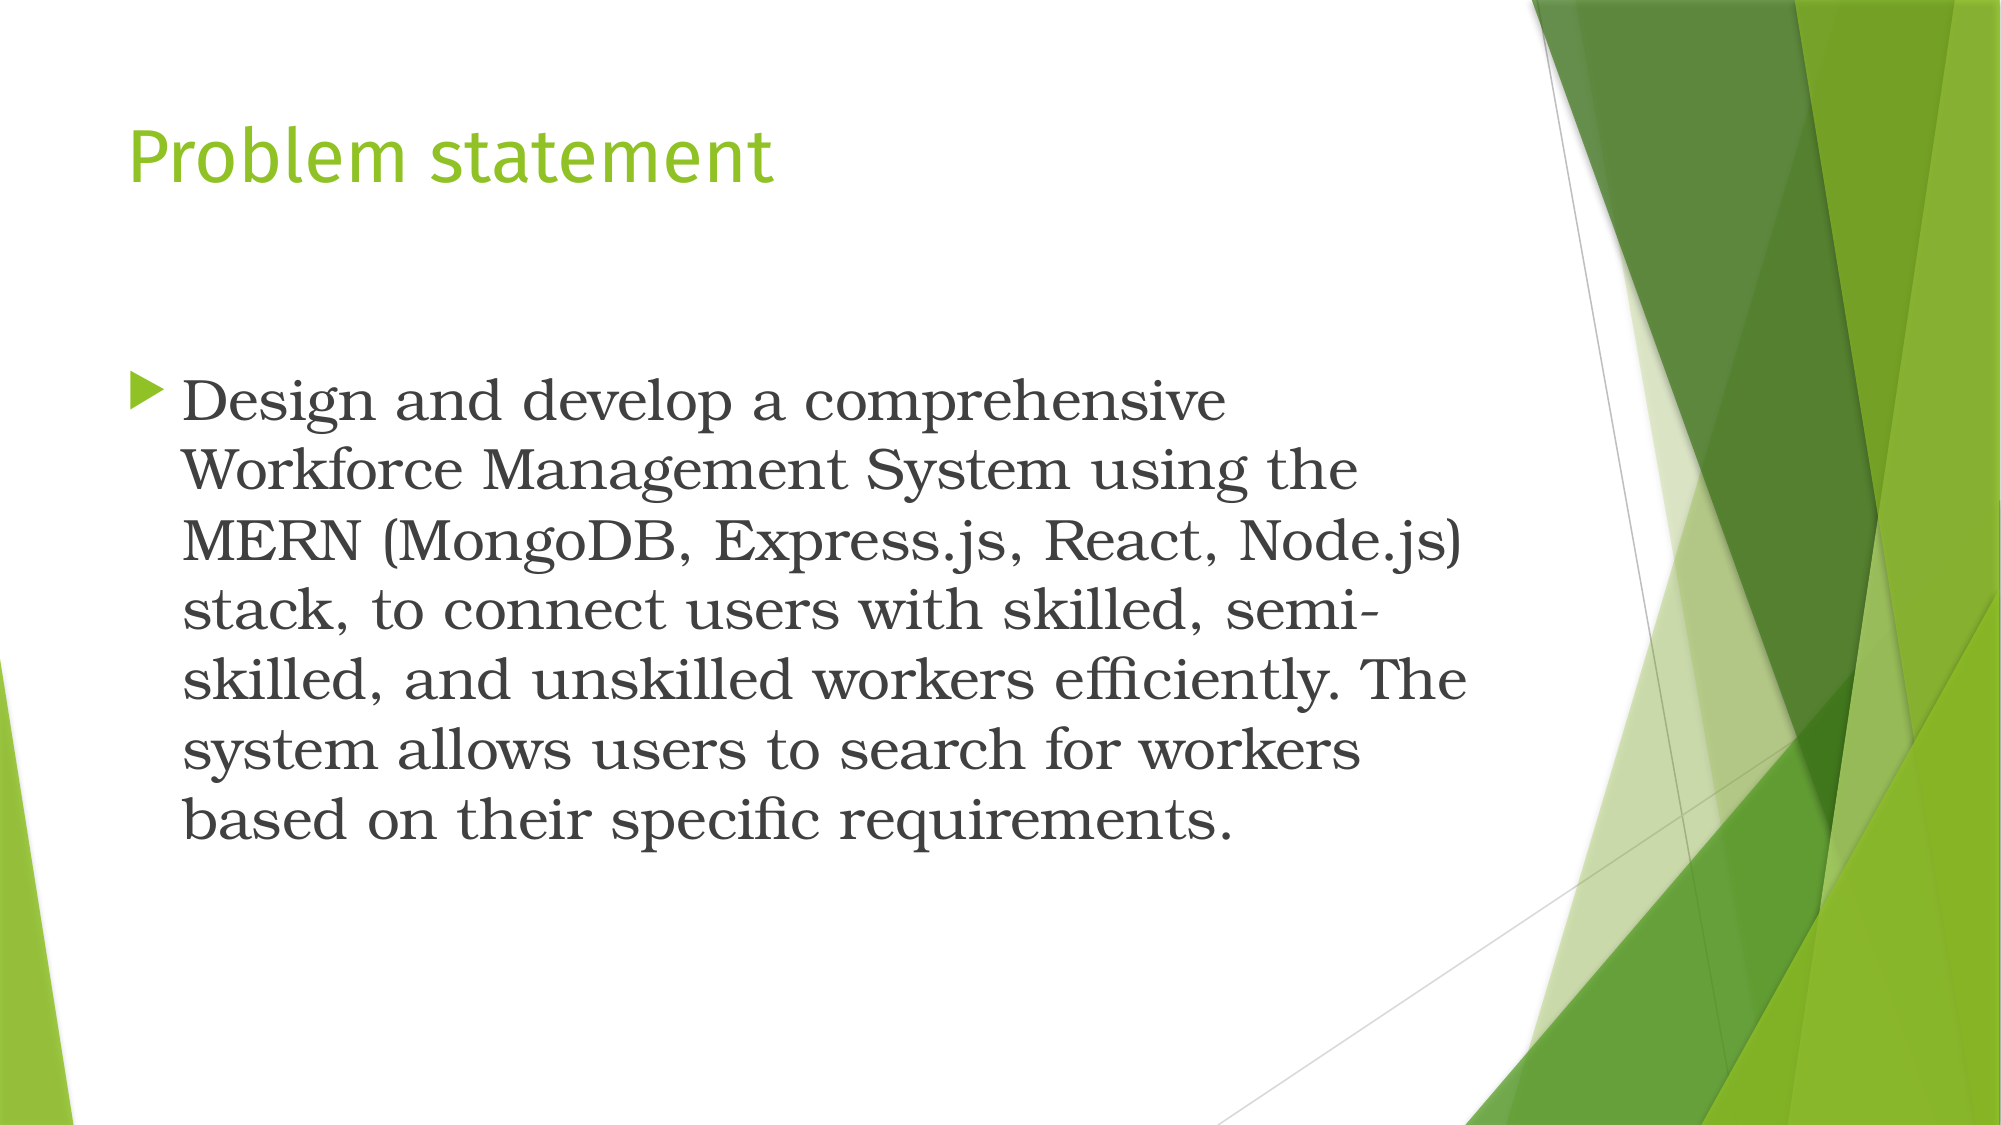

# Problem statement
Design and develop a comprehensive Workforce Management System using the MERN (MongoDB, Express.js, React, Node.js) stack, to connect users with skilled, semi-skilled, and unskilled workers efficiently. The system allows users to search for workers based on their specific requirements.